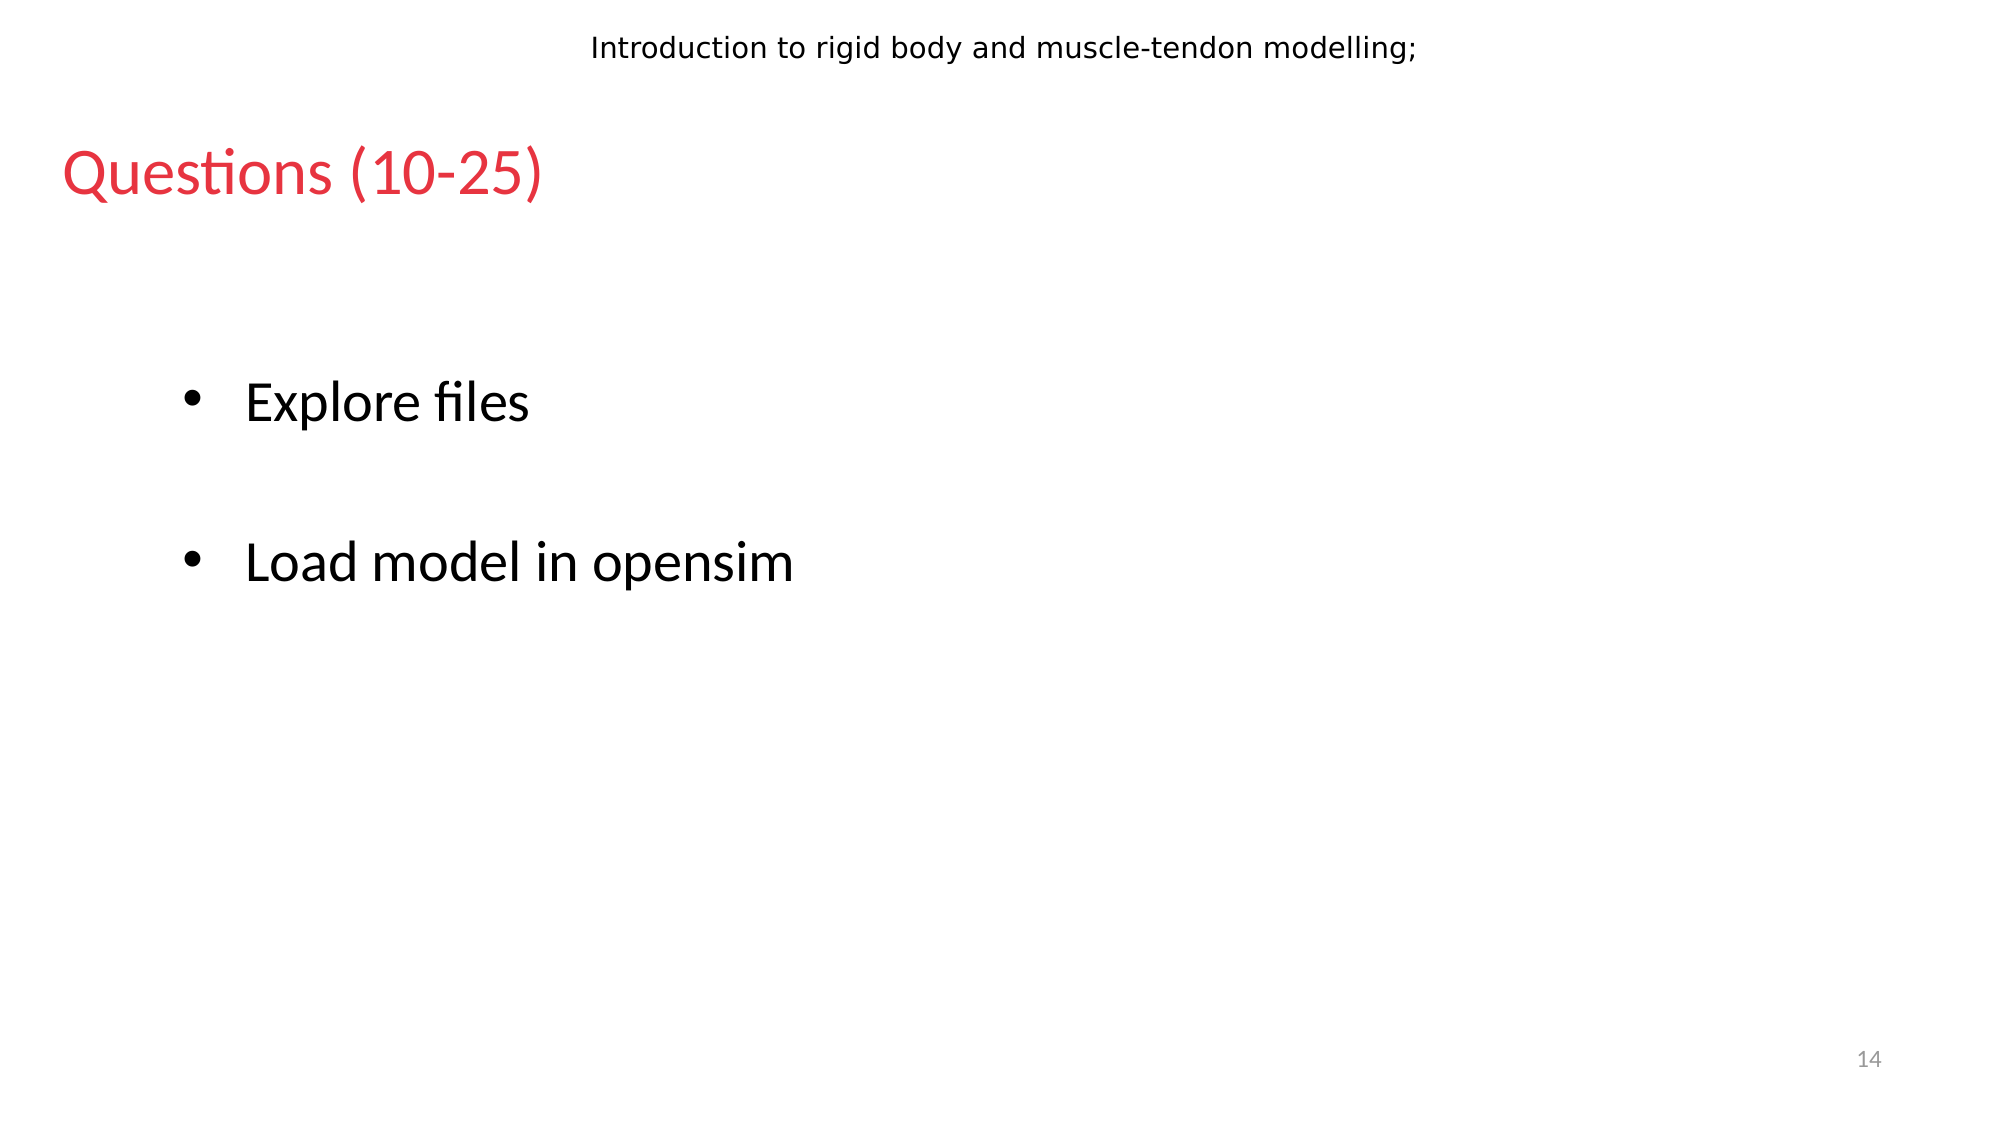

Introduction to rigid body and muscle-tendon modelling;
# Questions (10-25)
Explore files
Load model in opensim

14